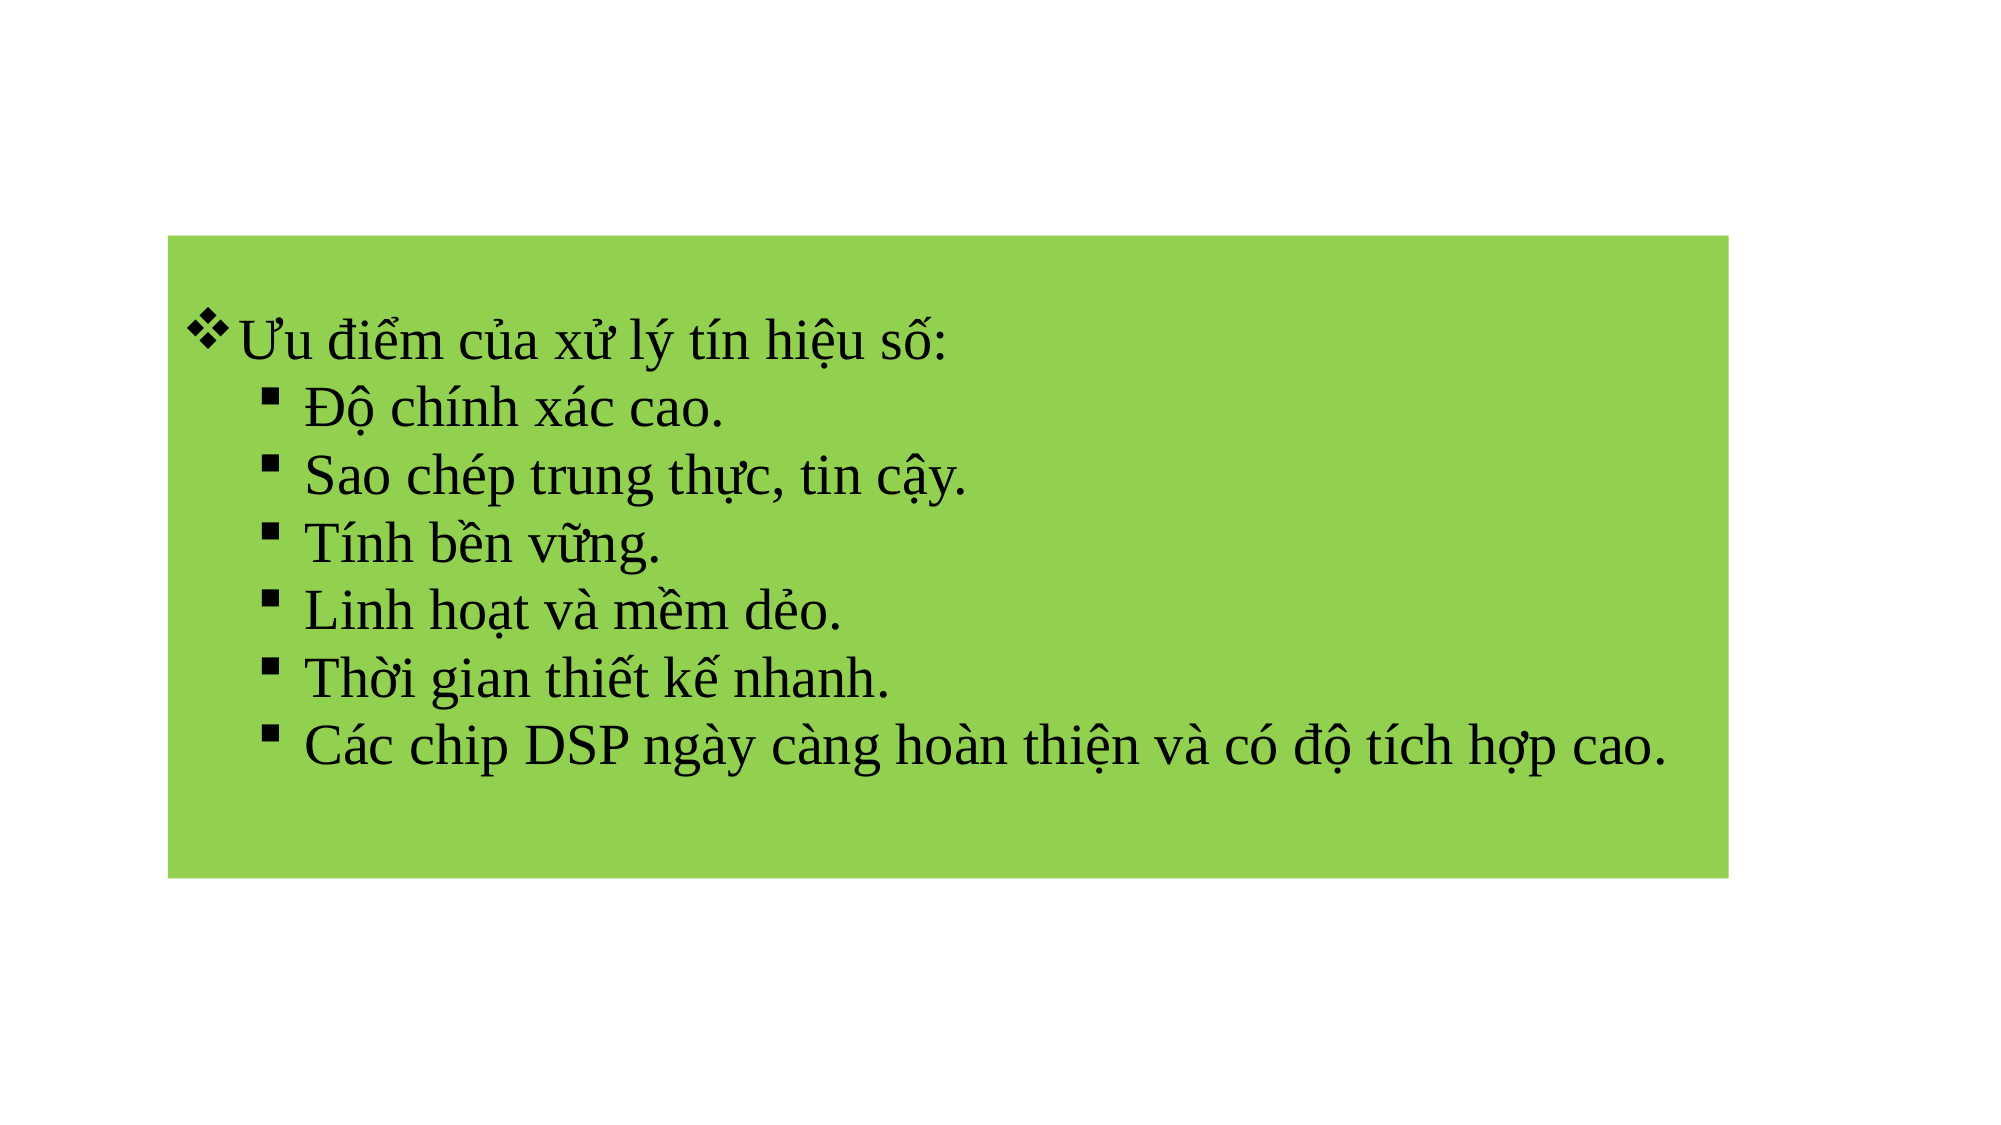

Ưu điểm của xử lý tín hiệu số:
Độ chính xác cao.
Sao chép trung thực, tin cậy.
Tính bền vững.
Linh hoạt và mềm dẻo.
Thời gian thiết kế nhanh.
Các chip DSP ngày càng hoàn thiện và có độ tích hợp cao.